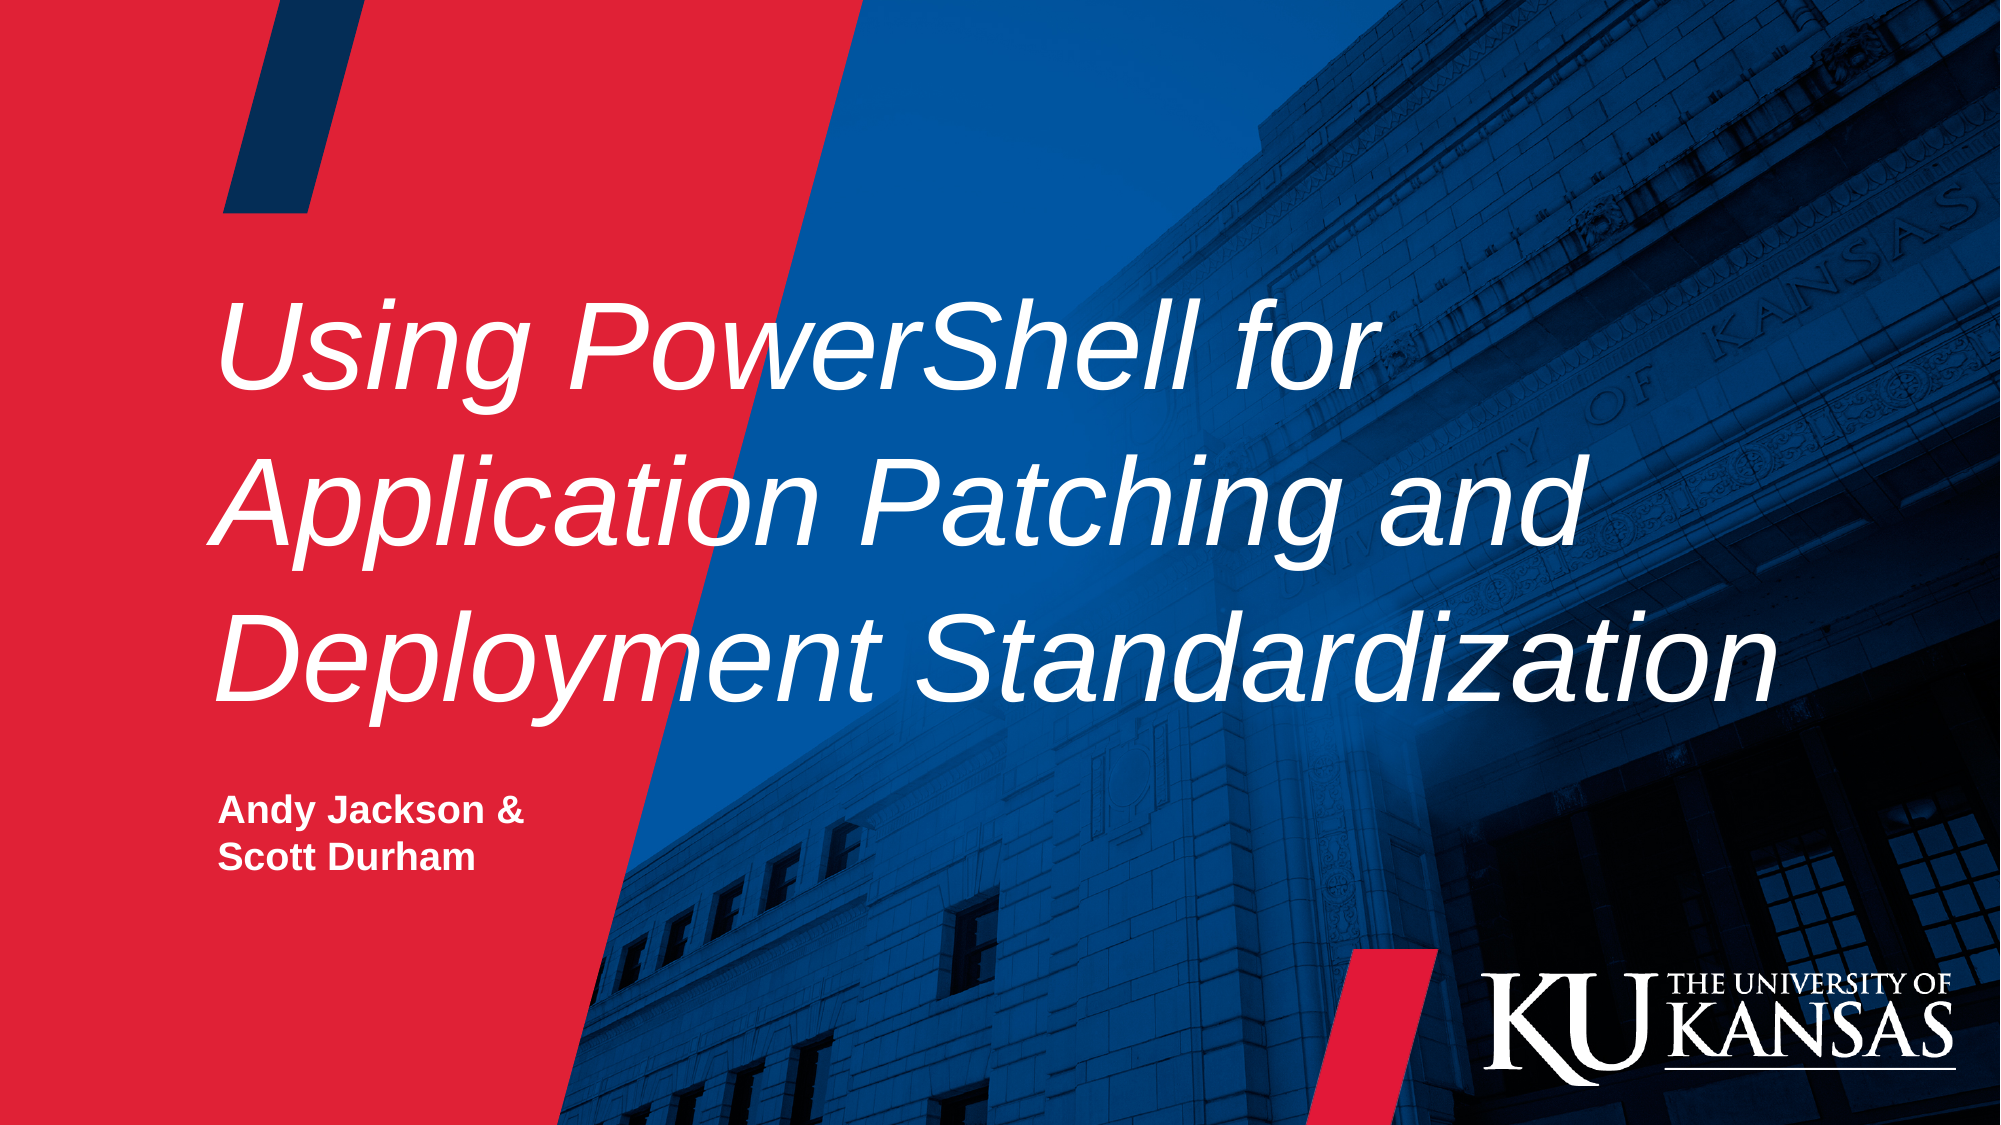

Using PowerShell for Application Patching and Deployment Standardization
Andy Jackson & Scott Durham